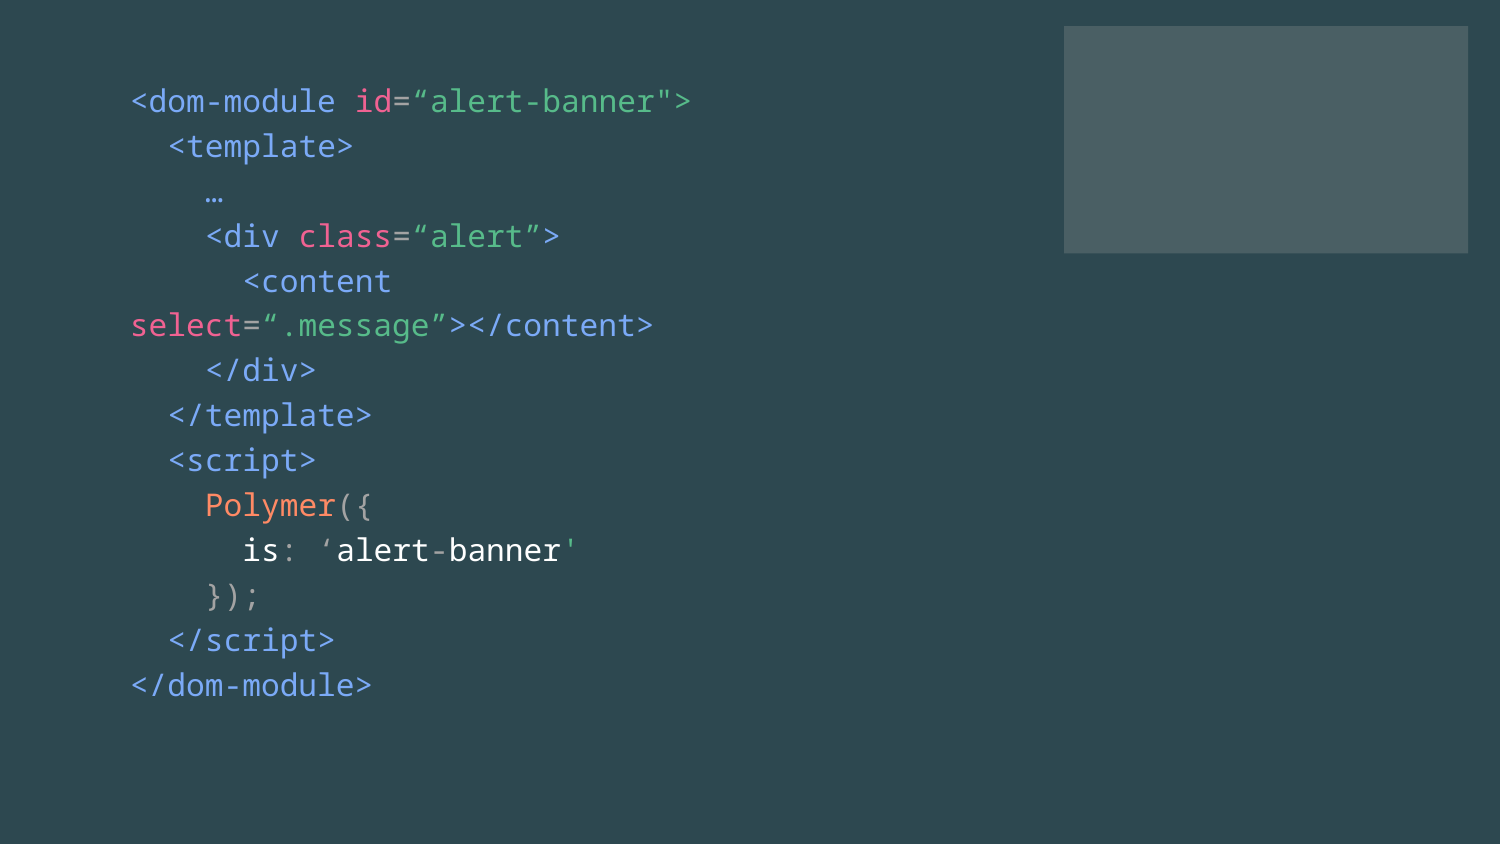

<dom-module id=“alert-banner">
  <template>
    …
    <div class=“alert”>
      <content select=“.message”></content>
    </div>
  </template>
  <script>
    Polymer({
      is: ‘alert-banner'
    });
  </script>
</dom-module>